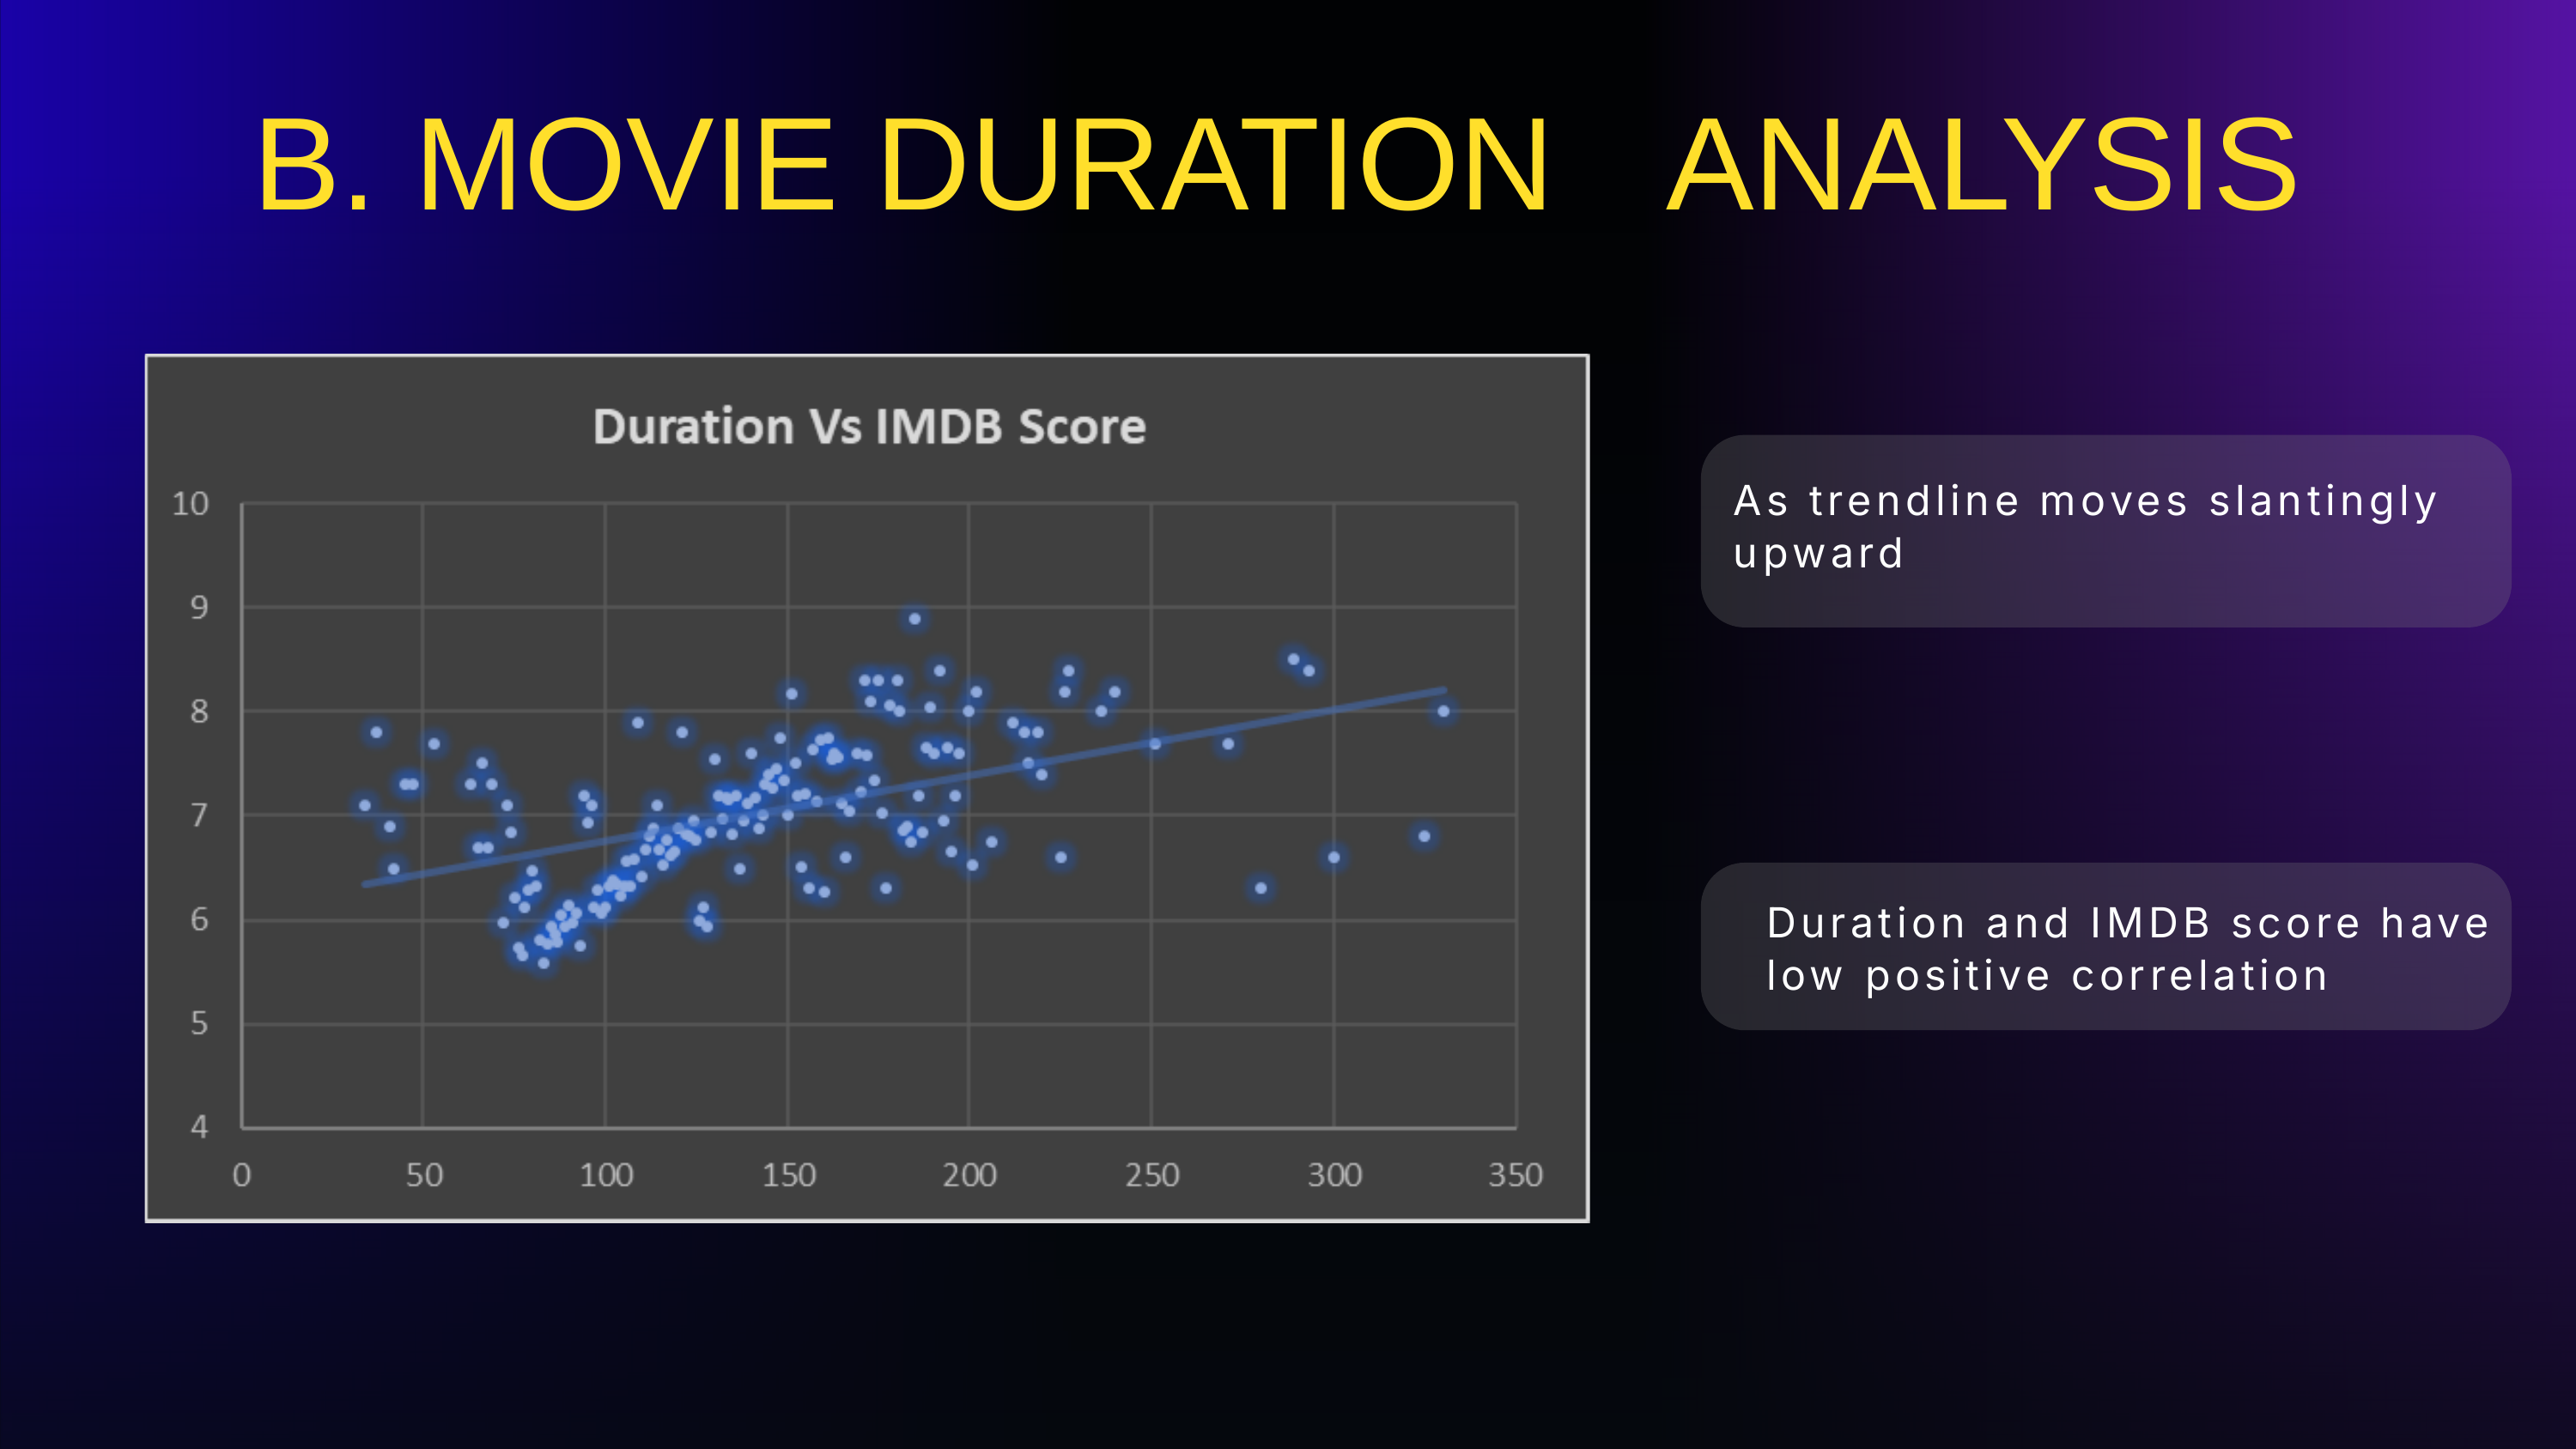

B. MOVIE DURATION
ANALYSIS

As trendline moves slantingly  upward

Duration and IMDB score have low positive correlation